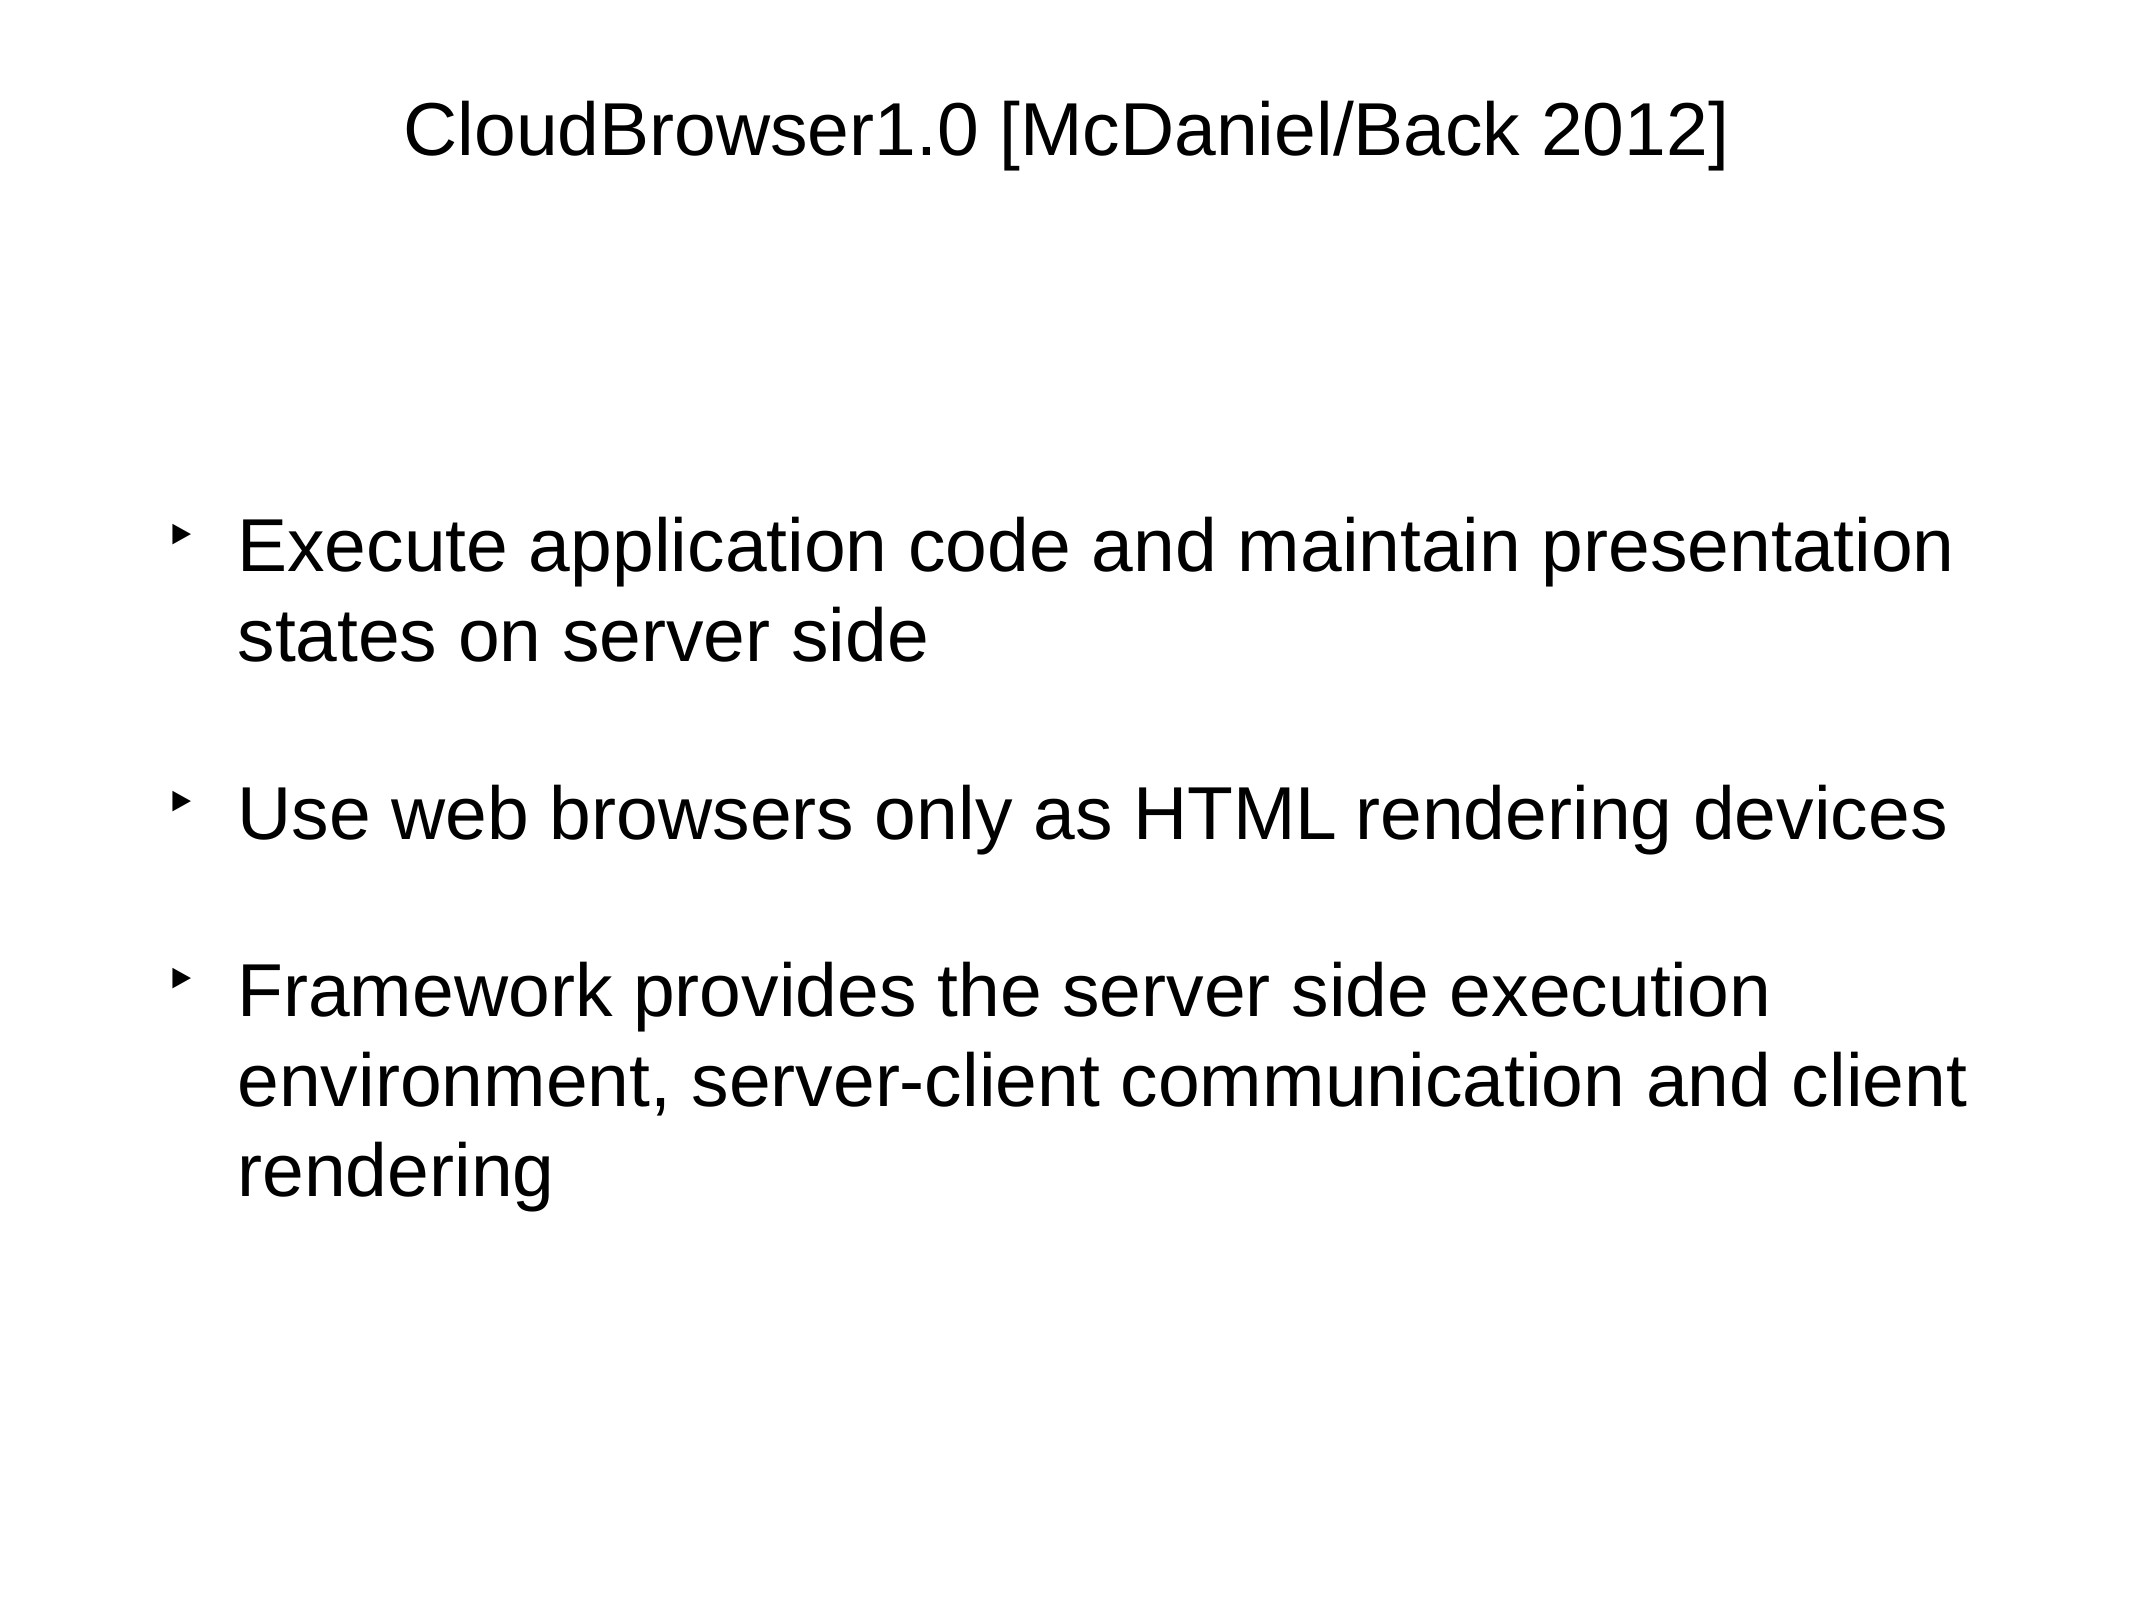

# CloudBrowser1.0 [McDaniel/Back 2012]
Execute application code and maintain presentation states on server side
Use web browsers only as HTML rendering devices
Framework provides the server side execution environment, server-client communication and client rendering
5